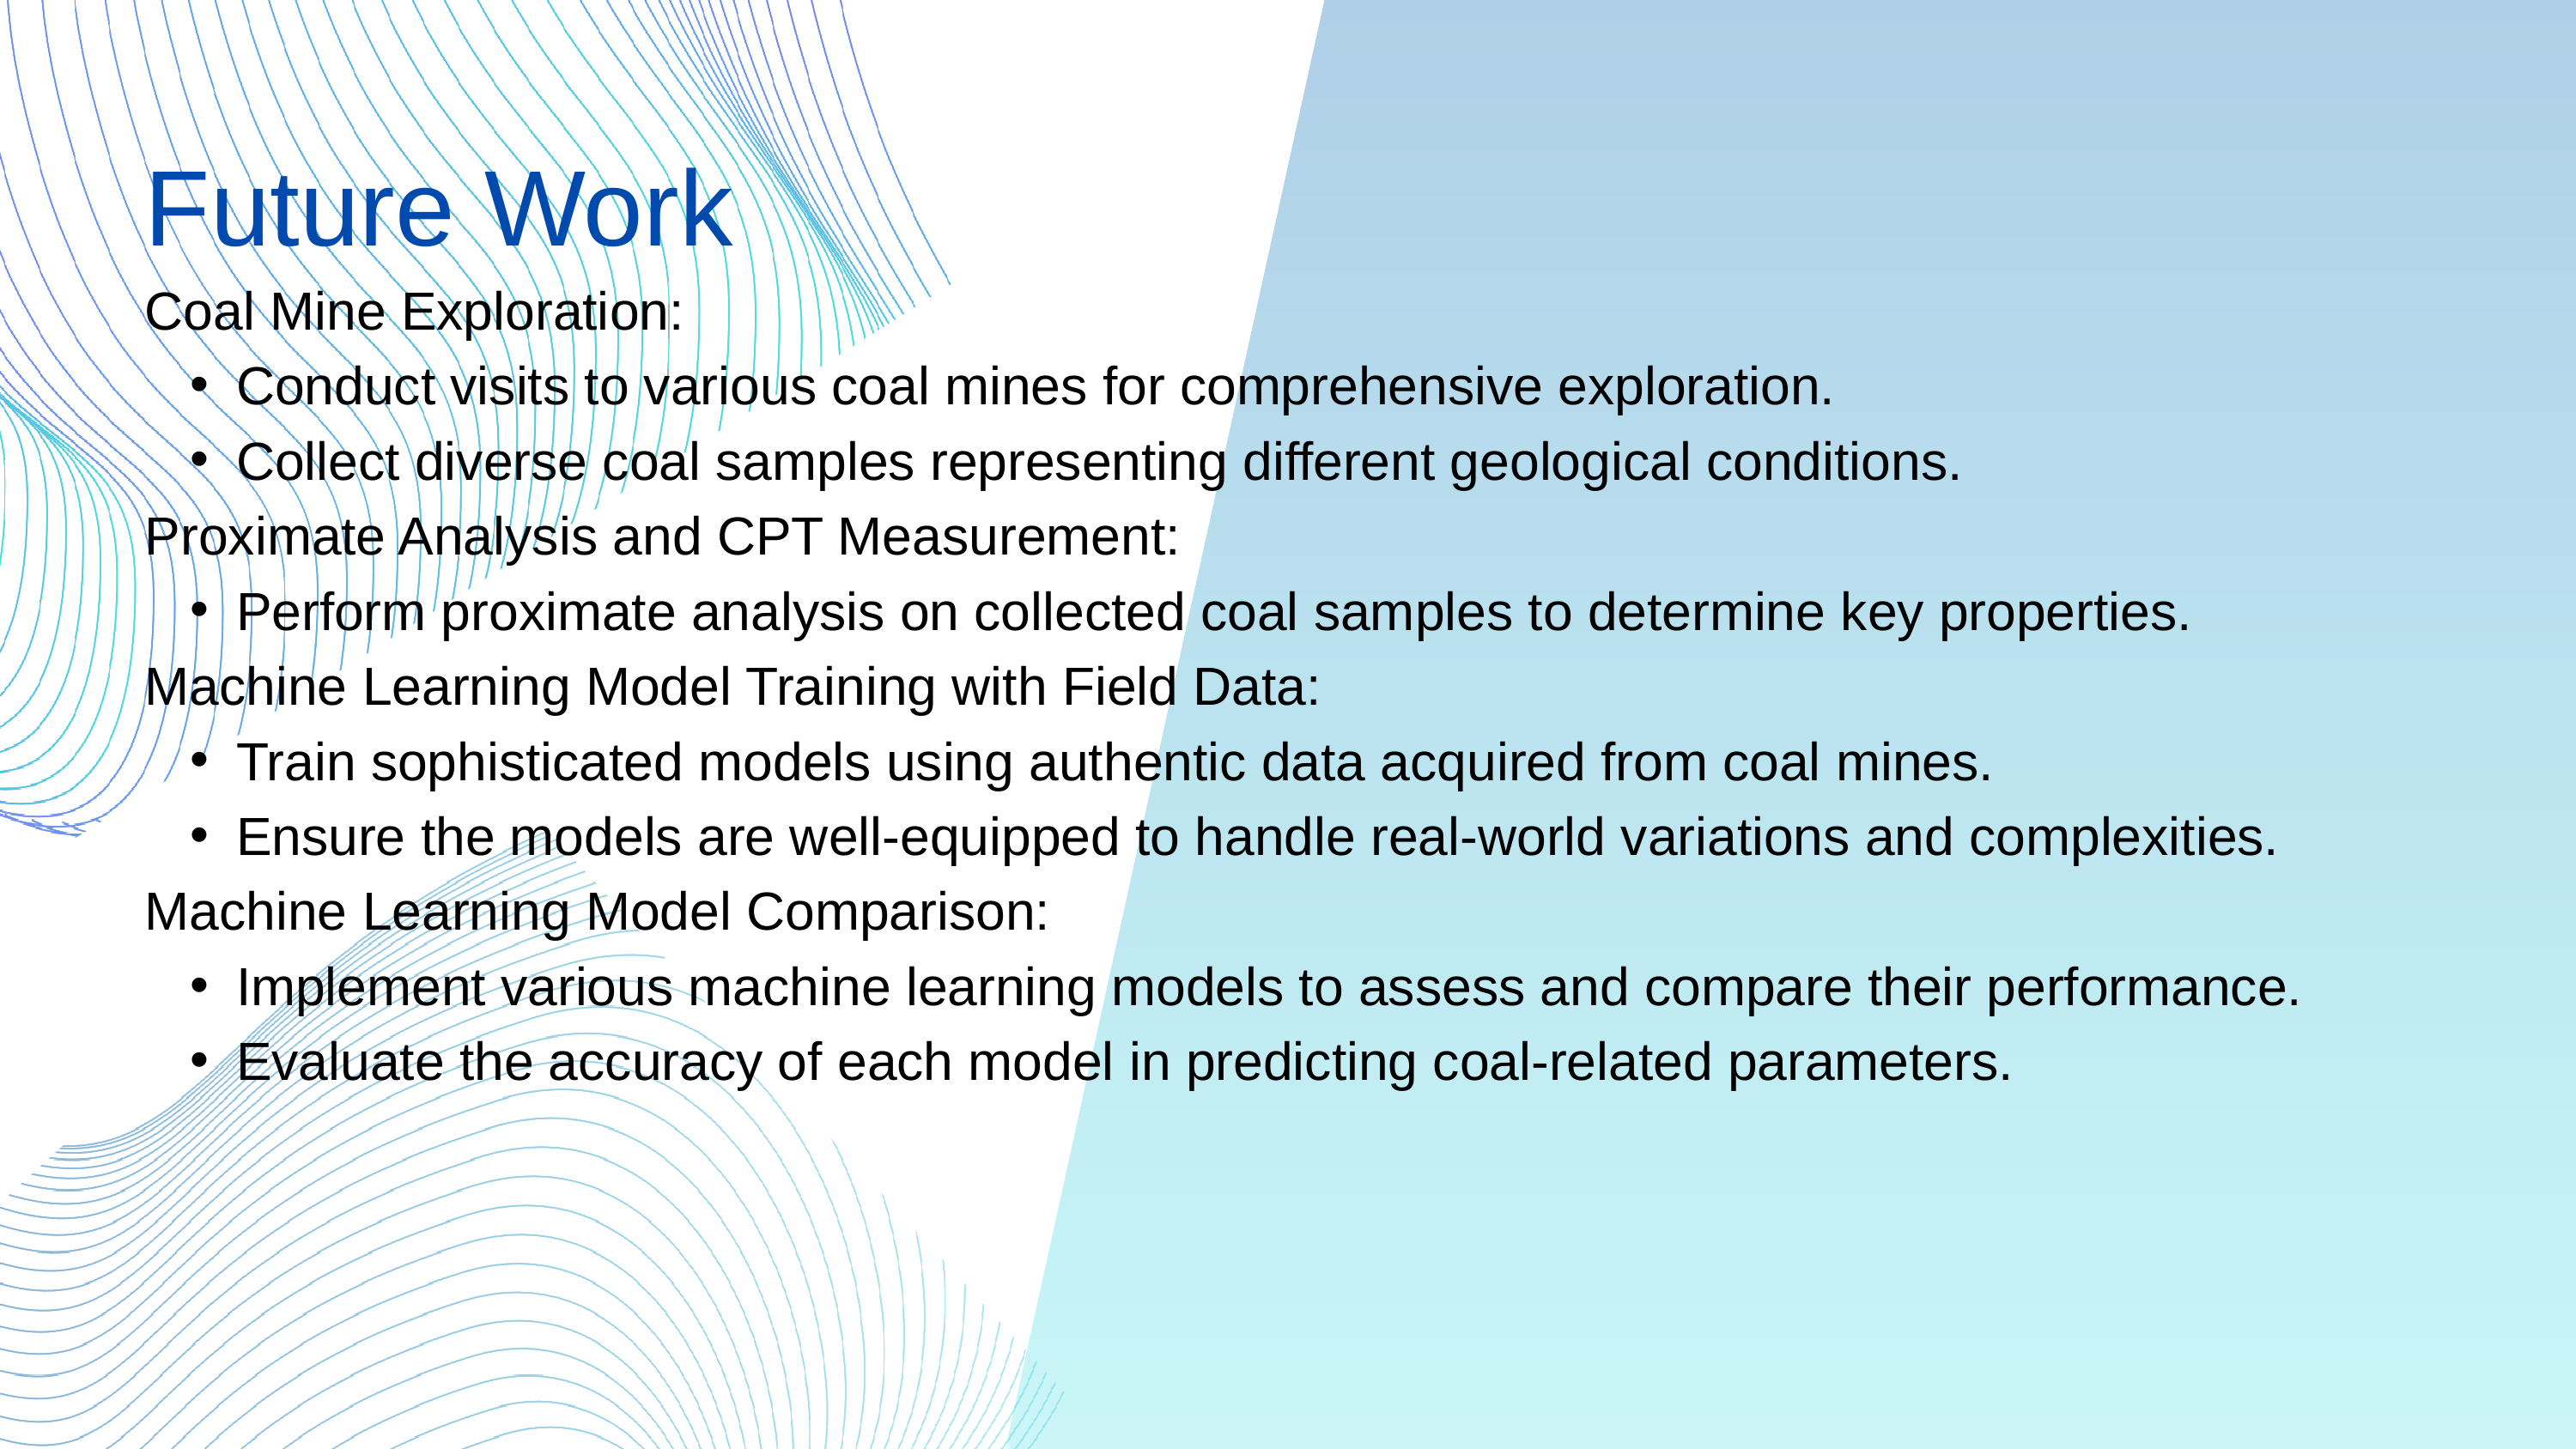

Future Work
Coal Mine Exploration:
Conduct visits to various coal mines for comprehensive exploration.
Collect diverse coal samples representing different geological conditions.
Proximate Analysis and CPT Measurement:
Perform proximate analysis on collected coal samples to determine key properties.
Machine Learning Model Training with Field Data:
Train sophisticated models using authentic data acquired from coal mines.
Ensure the models are well-equipped to handle real-world variations and complexities.
Machine Learning Model Comparison:
Implement various machine learning models to assess and compare their performance.
Evaluate the accuracy of each model in predicting coal-related parameters.